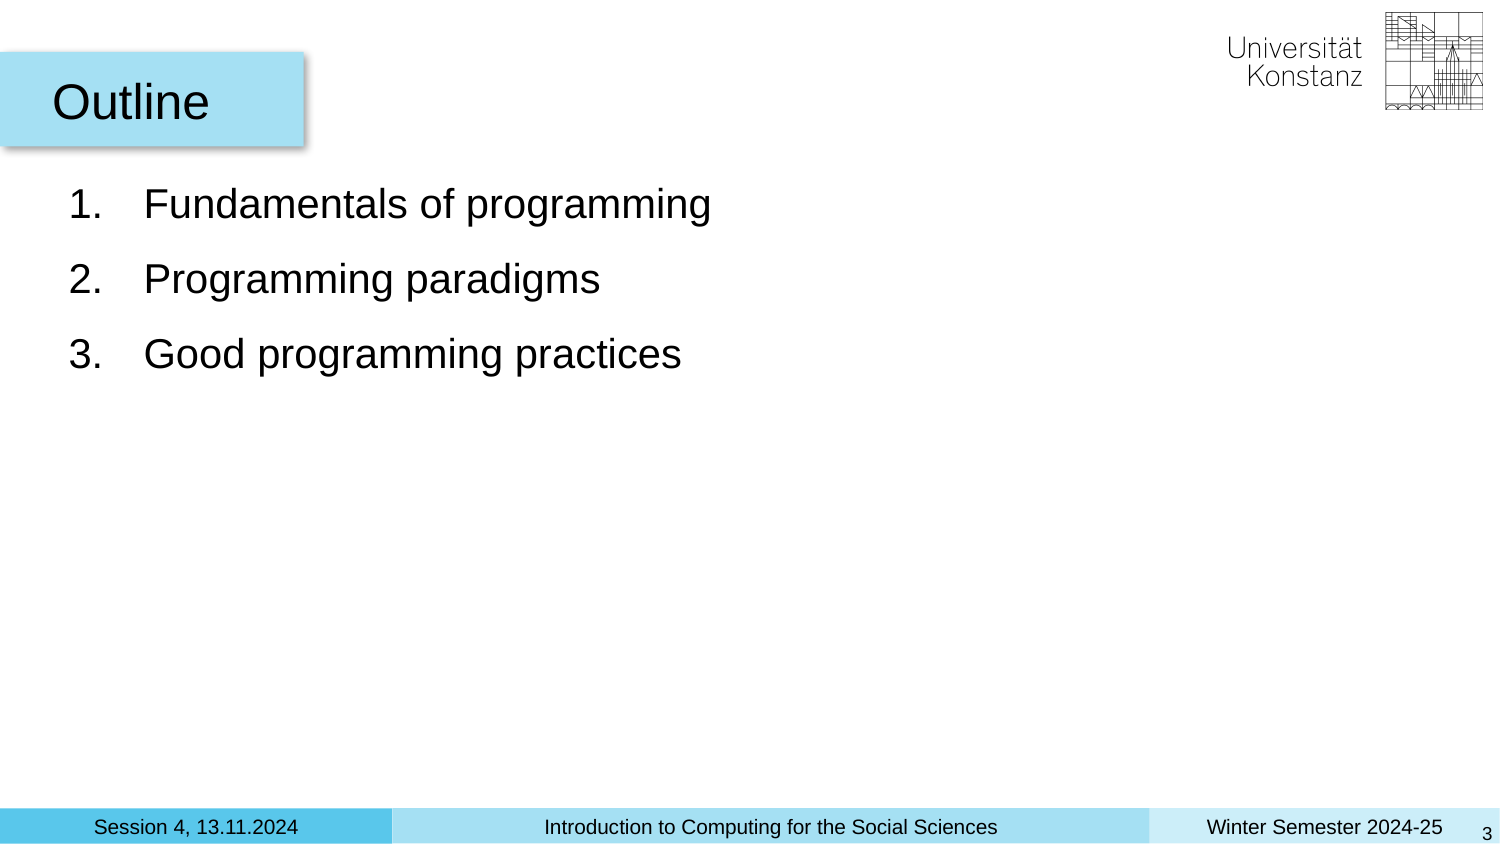

Outline
Fundamentals of programming
Programming paradigms
Good programming practices
3